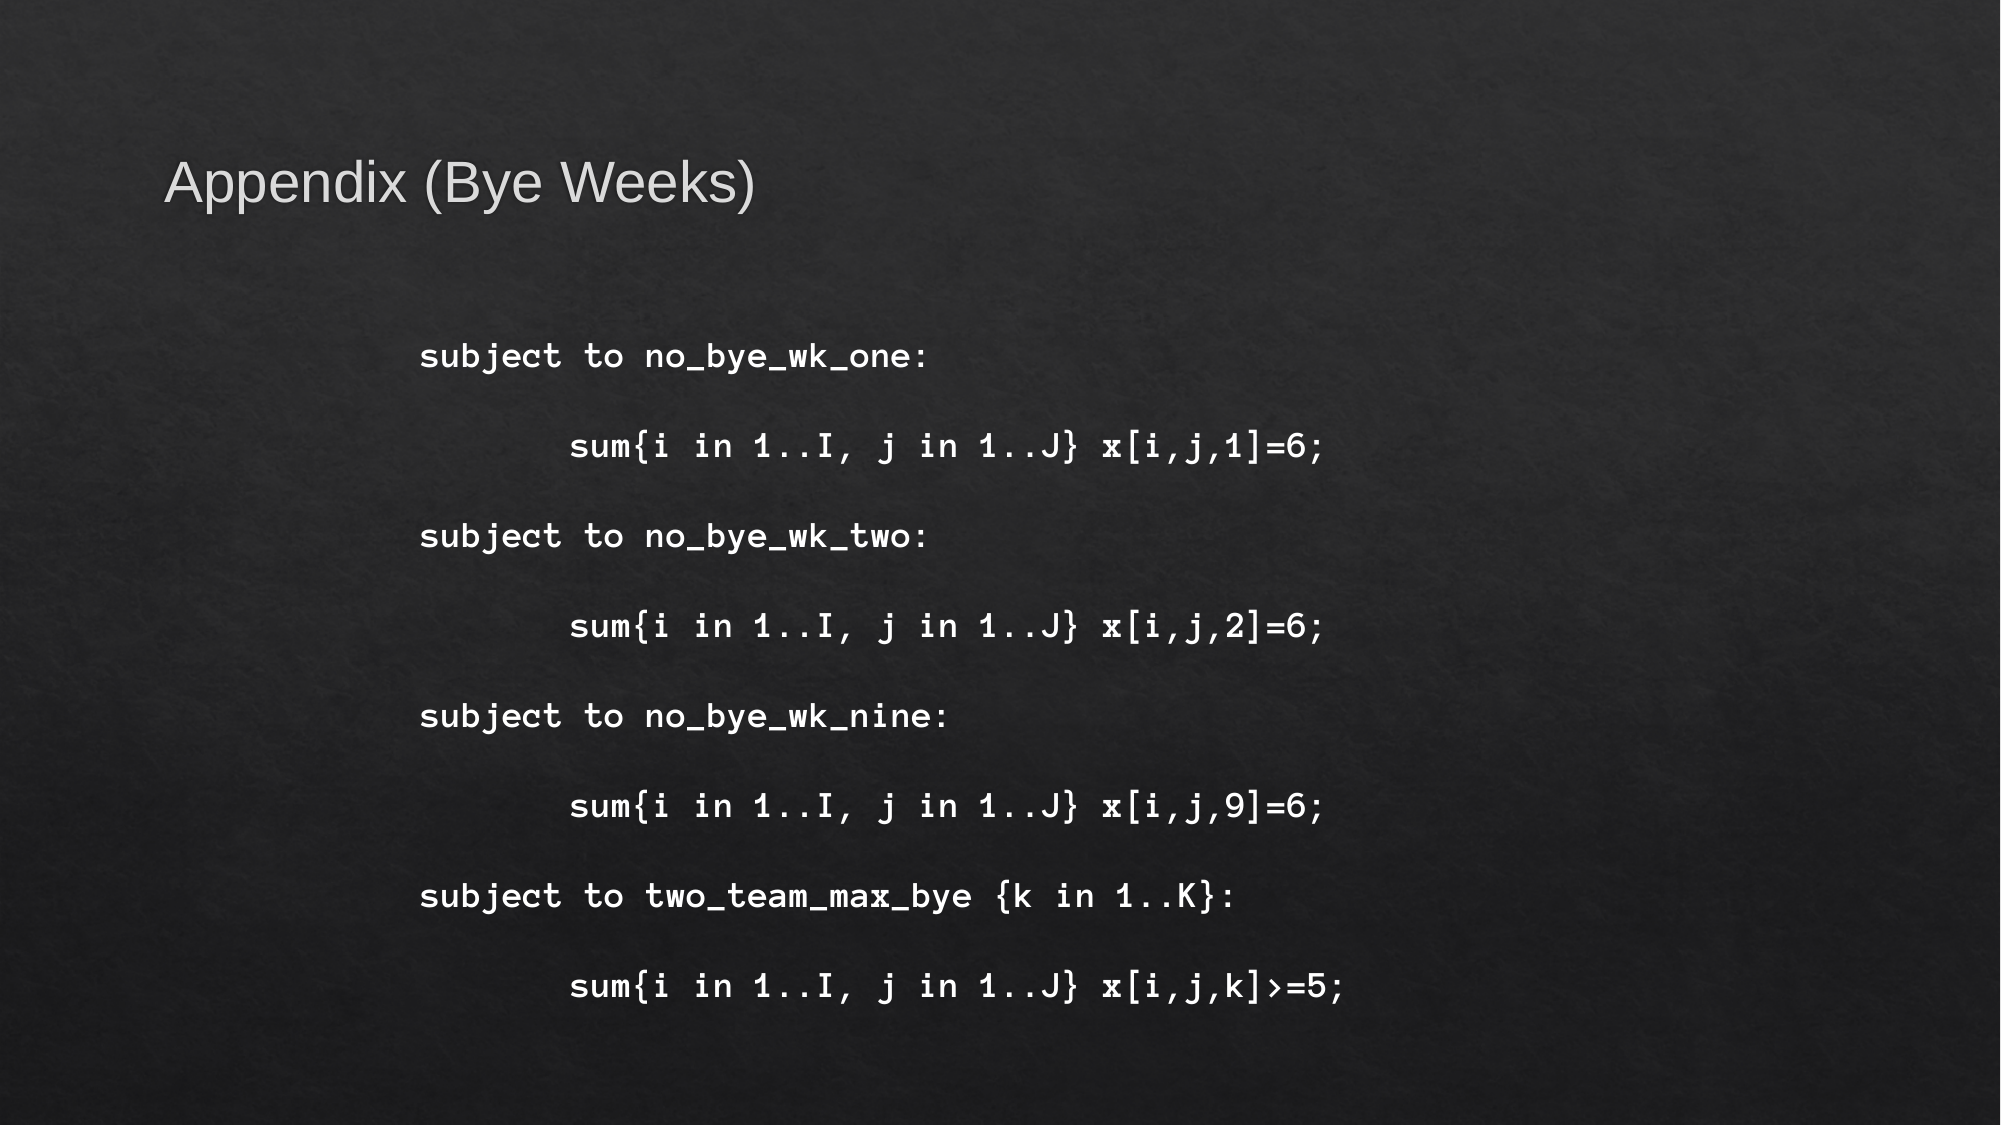

# Appendix (Bye Weeks)
	subject to no_bye_wk_one:

		sum{i in 1..I, j in 1..J} x[i,j,1]=6;

	subject to no_bye_wk_two:

		sum{i in 1..I, j in 1..J} x[i,j,2]=6;

	subject to no_bye_wk_nine:

		sum{i in 1..I, j in 1..J} x[i,j,9]=6;

	subject to two_team_max_bye {k in 1..K}:

		sum{i in 1..I, j in 1..J} x[i,j,k]>=5;